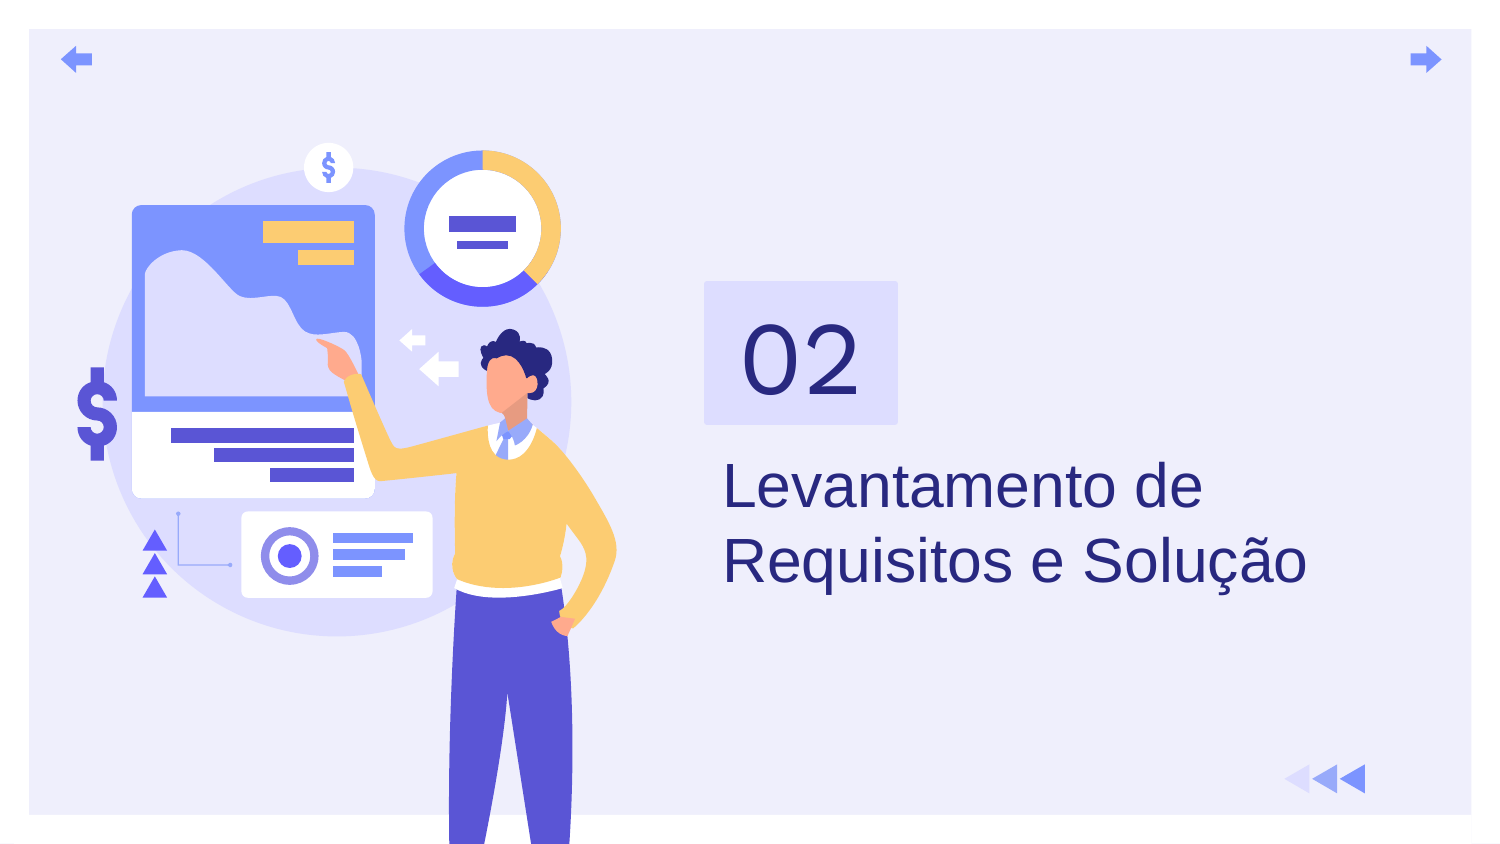

02
# Levantamento de Requisitos e Solução